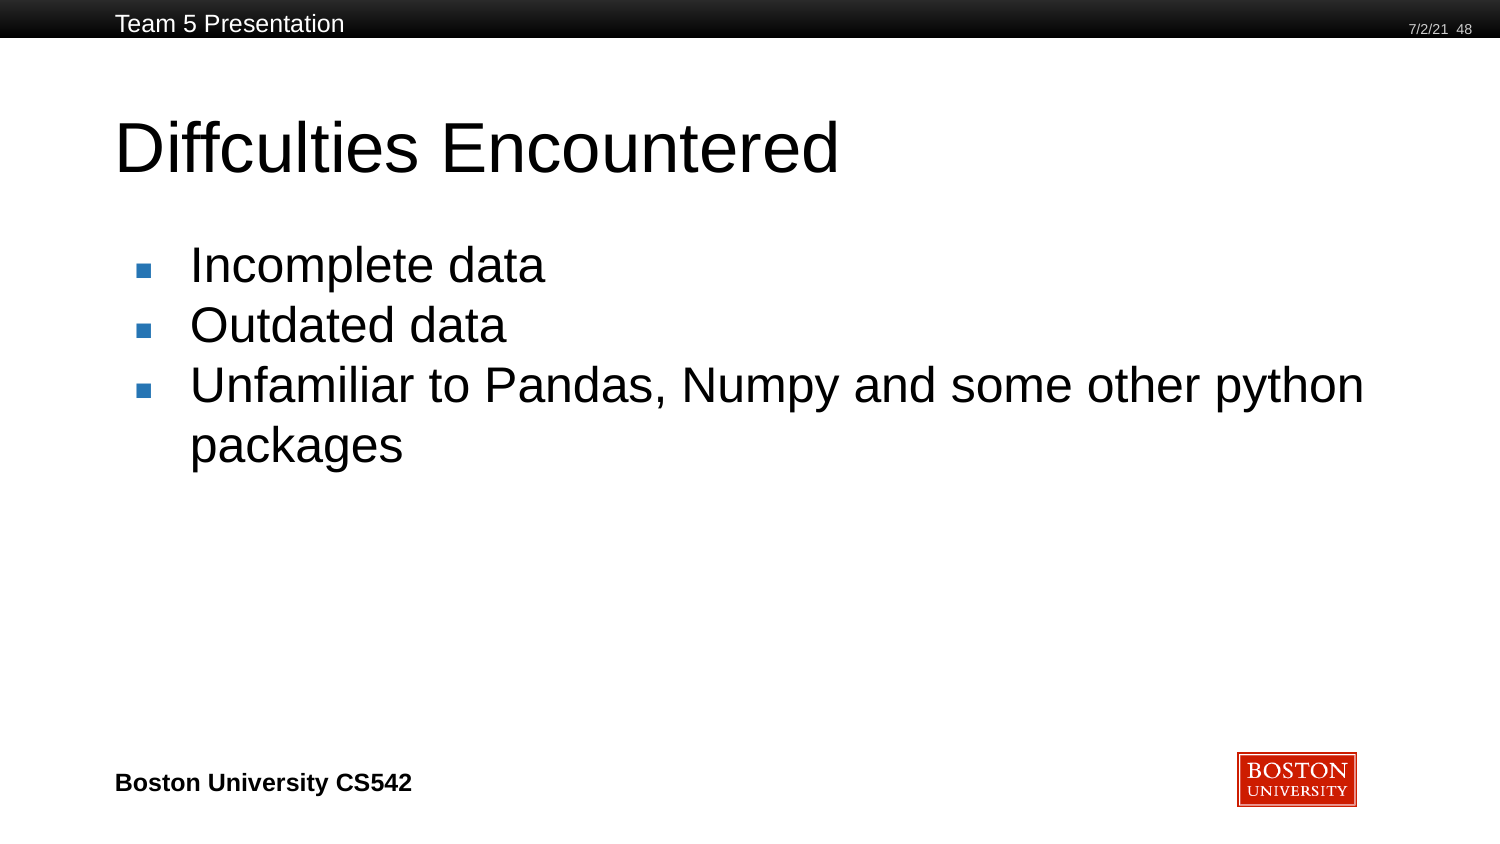

Team 5 Presentation
7/2/21  48
# Diffculties Encountered
Incomplete data
Outdated data
Unfamiliar to Pandas, Numpy and some other python packages